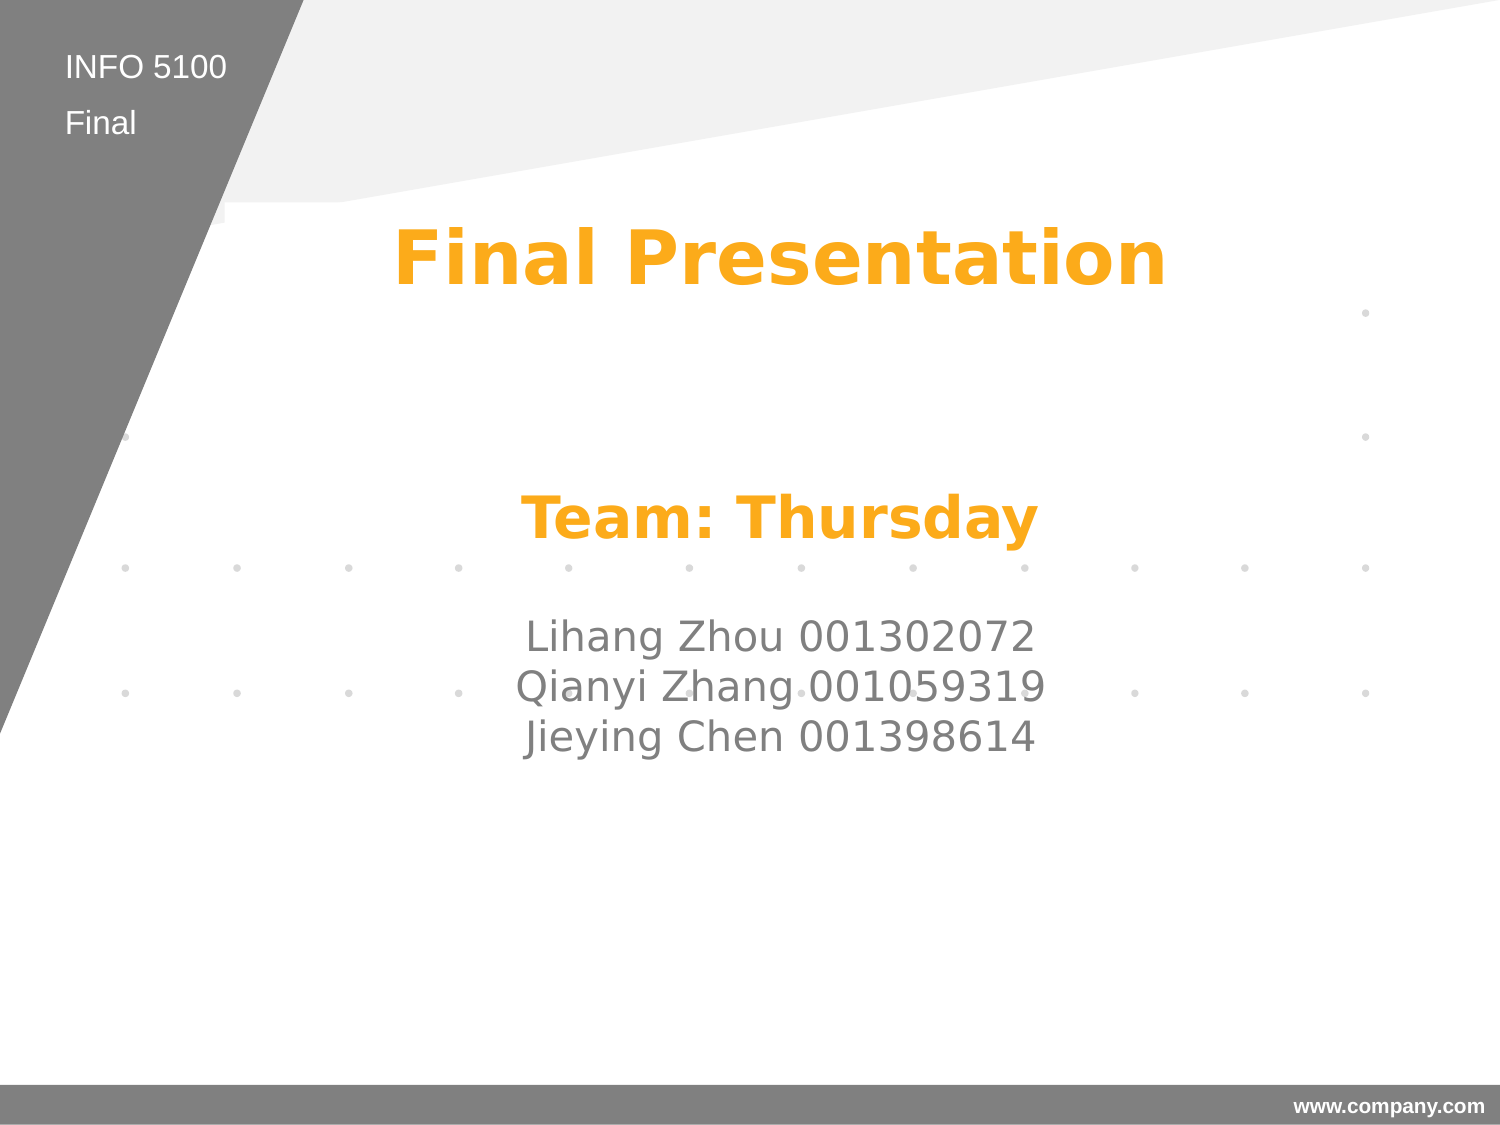

INFO 5100
Final
# Final Presentation Team: Thursday Lihang Zhou 001302072 Qianyi Zhang 001059319 Jieying Chen 001398614